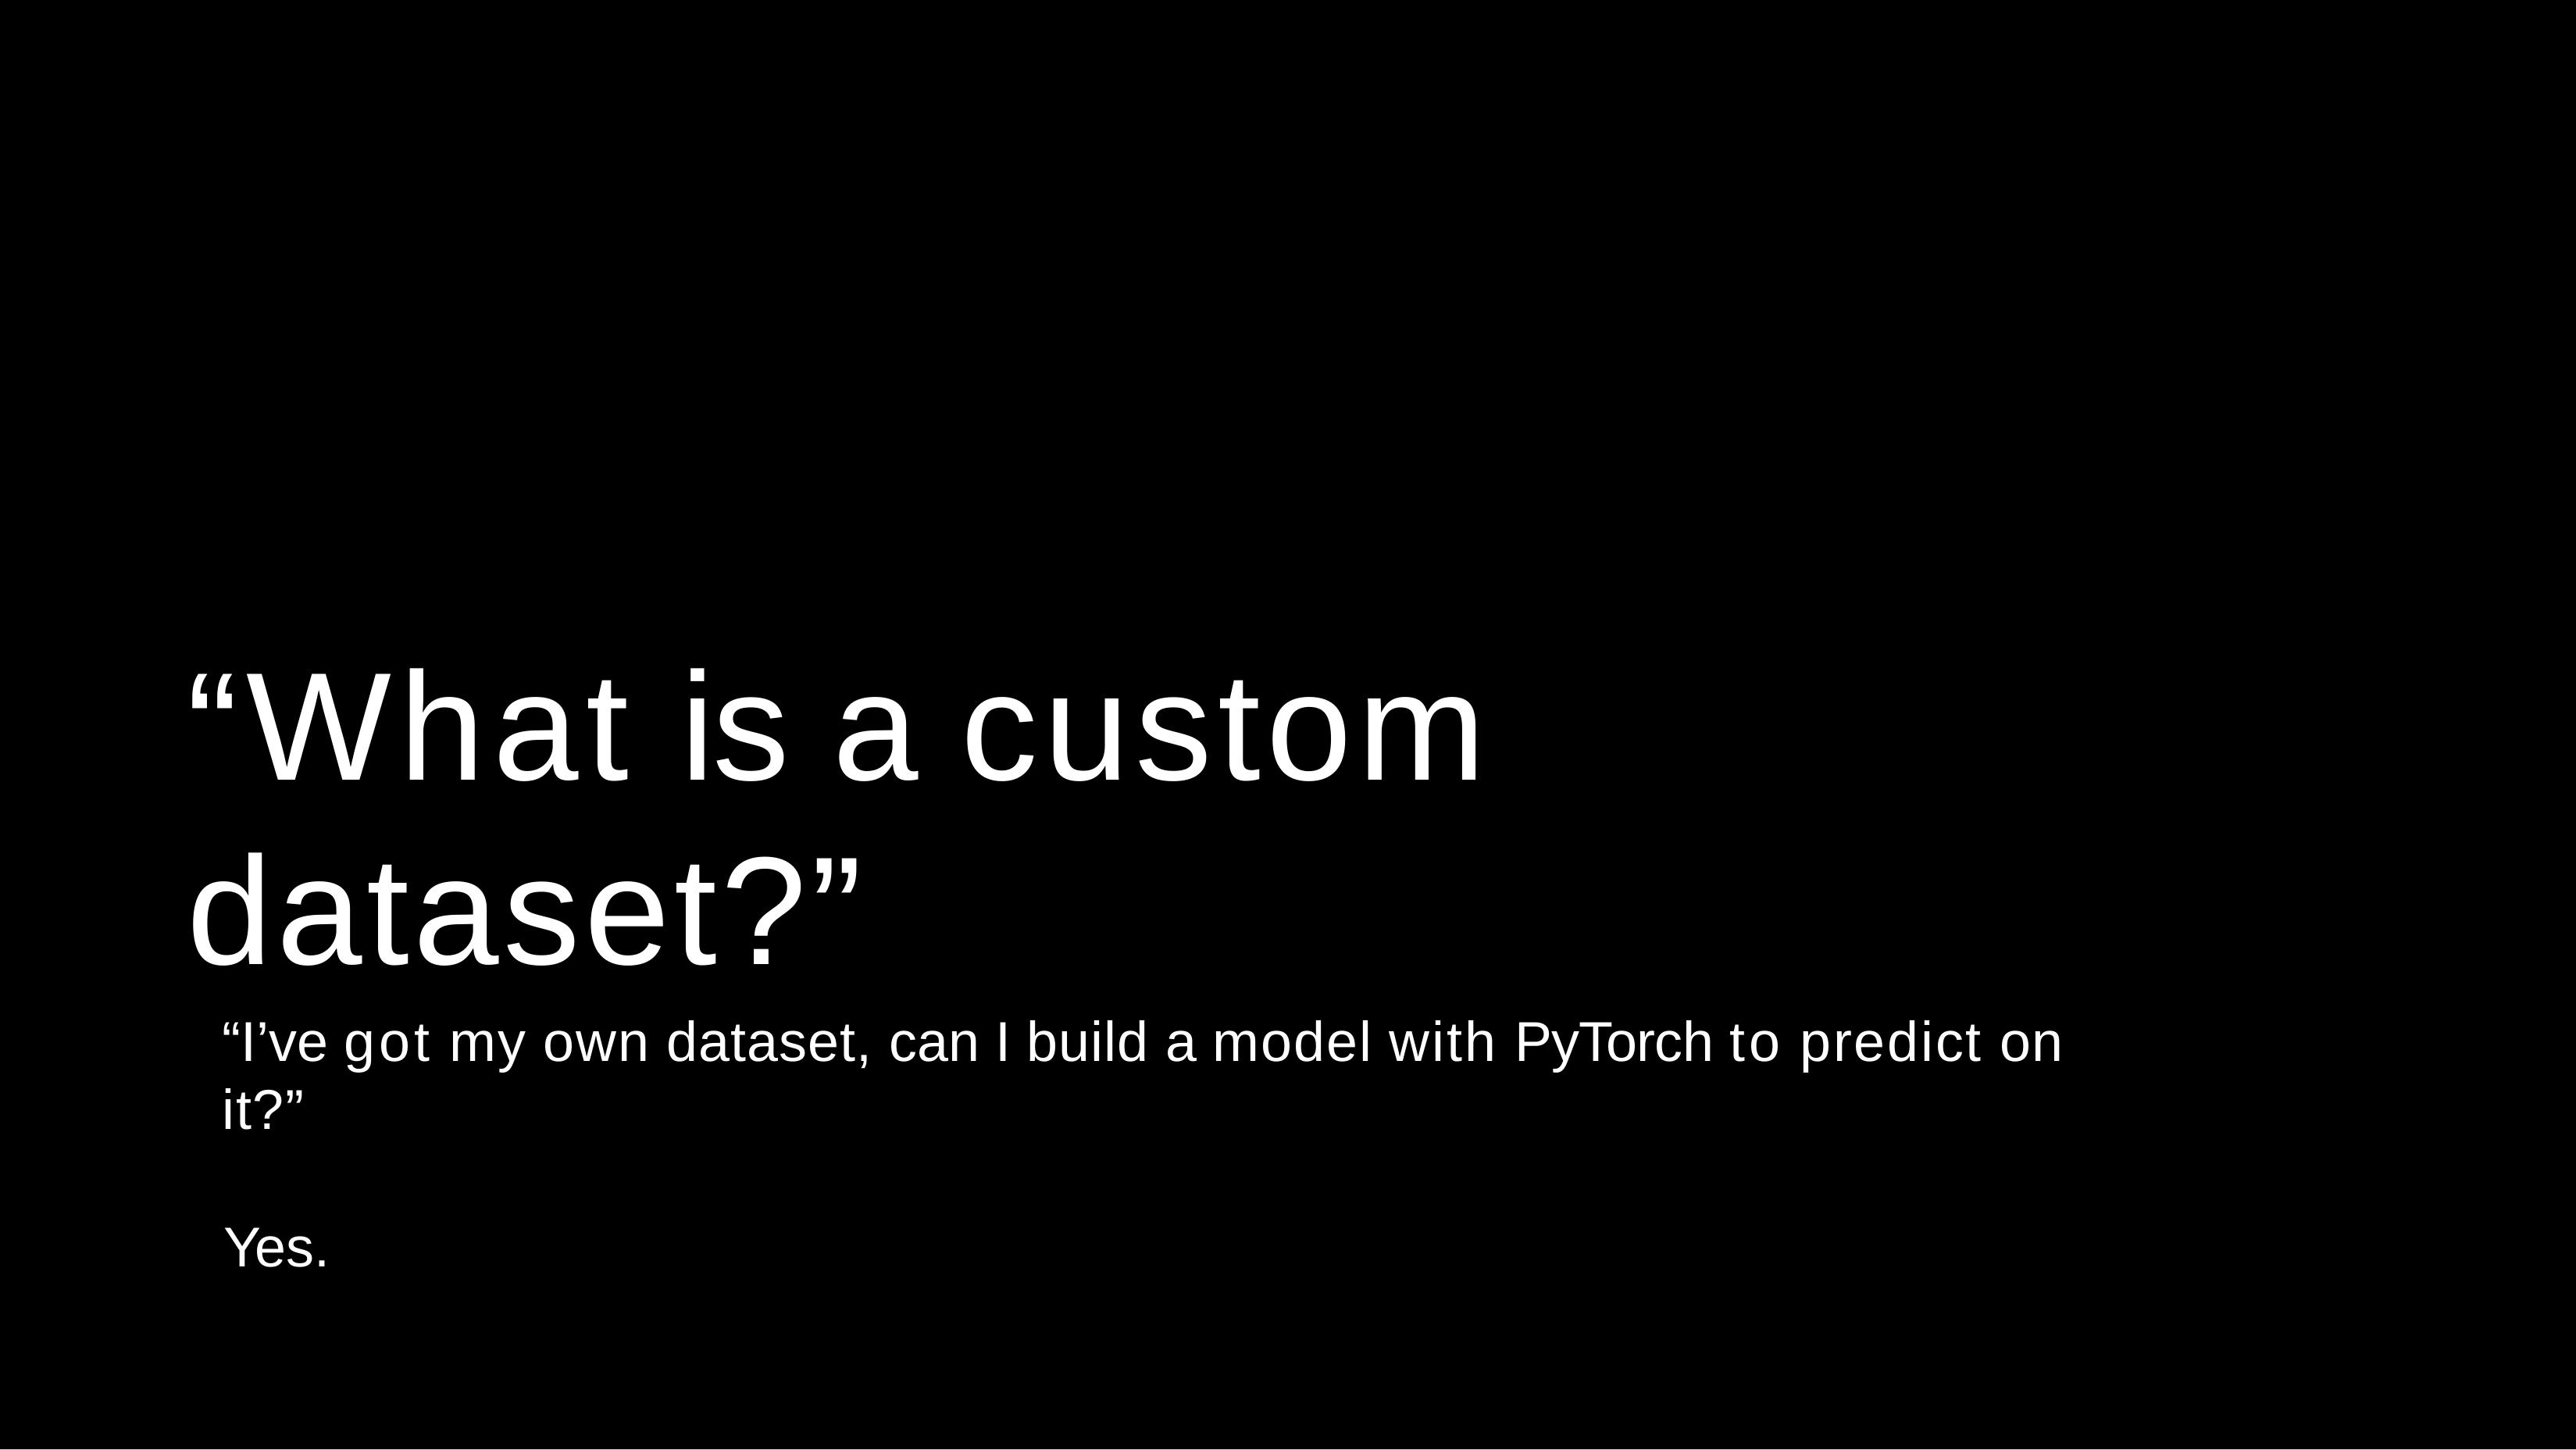

# “What is a custom dataset?”
“I’ve got my own dataset, can I build a model with PyTorch to predict on it?”

Yes.